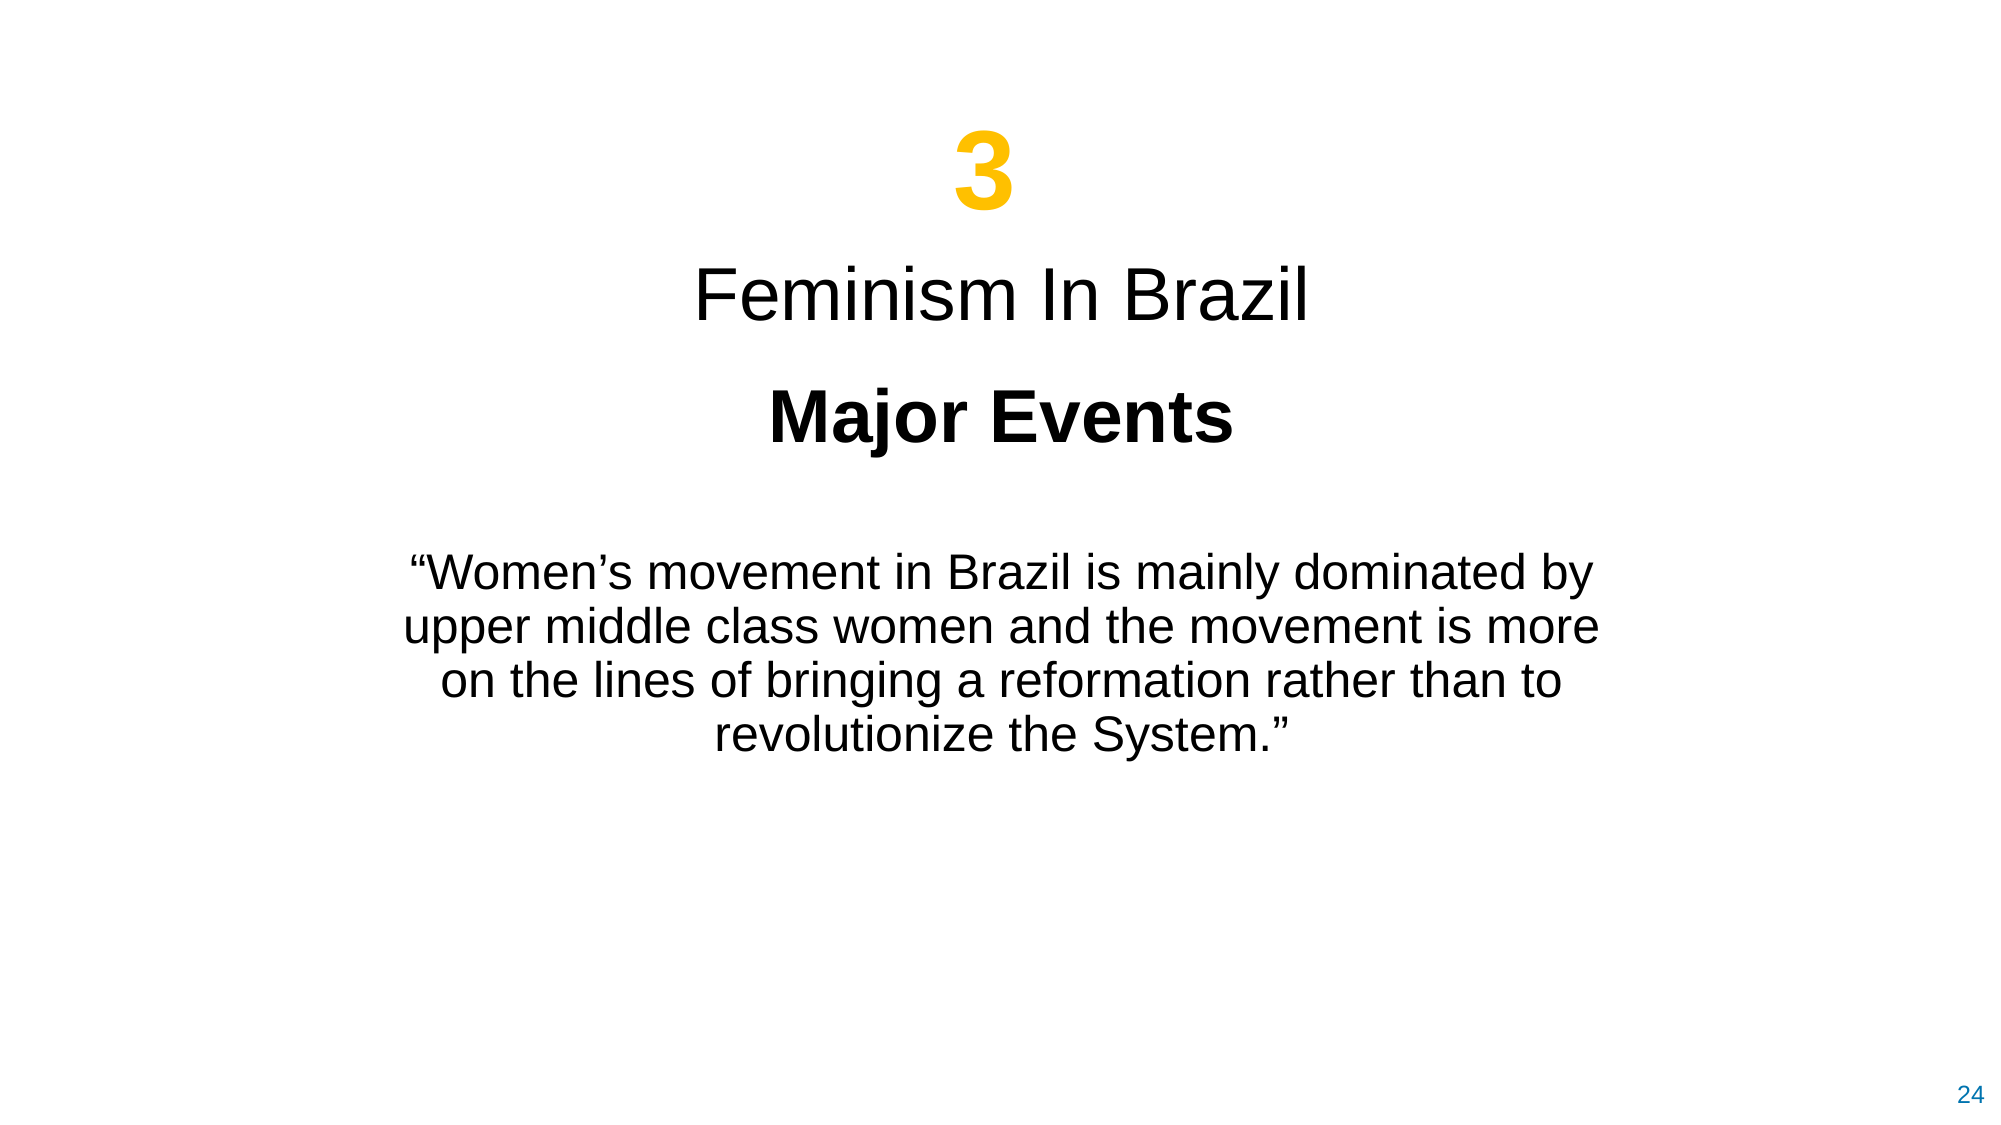

3
Feminism In Brazil
Major Events
“Women’s movement in Brazil is mainly dominated by upper middle class women and the movement is more on the lines of bringing a reformation rather than to revolutionize the System.”

24